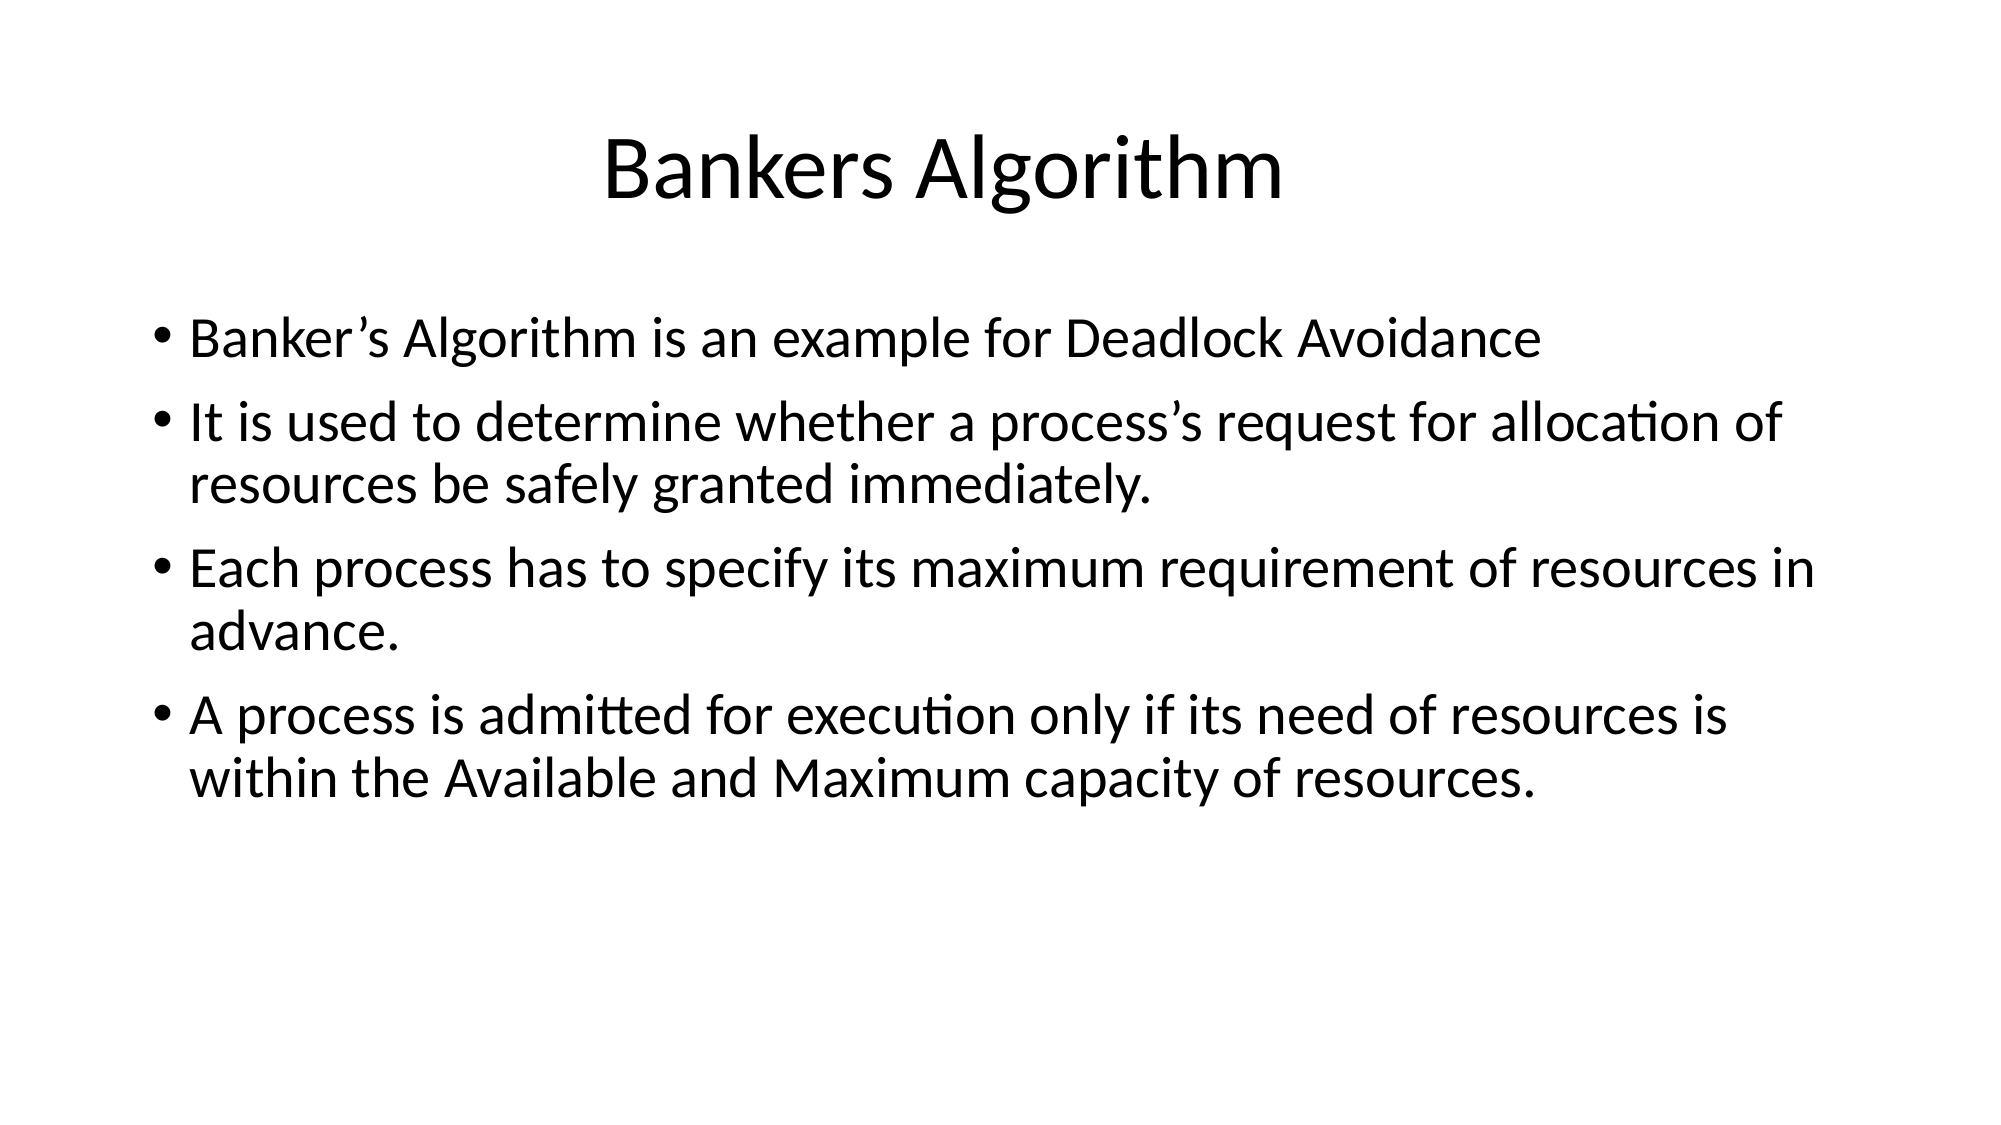

# Bankers Algorithm
Banker’s Algorithm is an example for Deadlock Avoidance
It is used to determine whether a process’s request for allocation of resources be safely granted immediately.
Each process has to specify its maximum requirement of resources in advance.
A process is admitted for execution only if its need of resources is within the Available and Maximum capacity of resources.